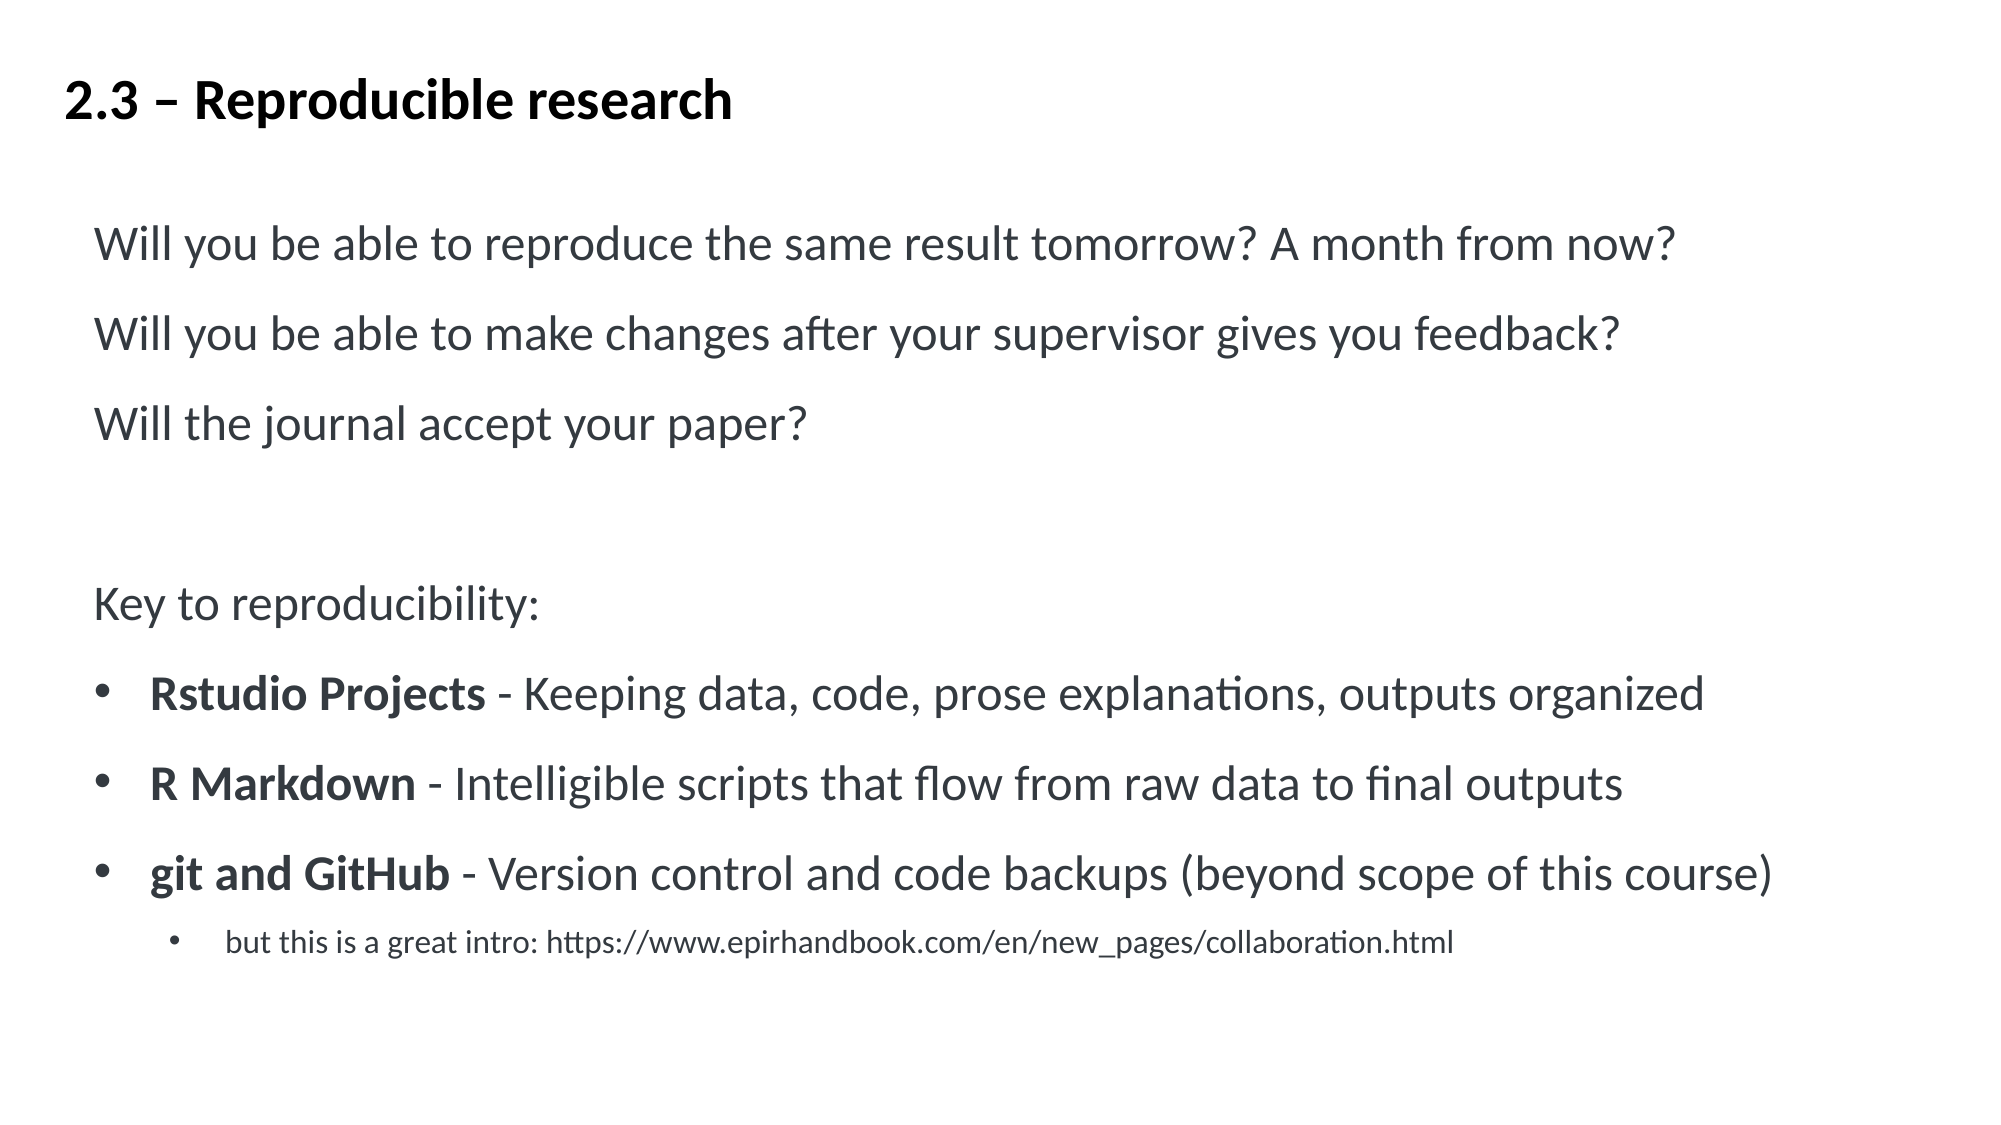

2.3 – Reproducible research
Will you be able to reproduce the same result tomorrow? A month from now?
Will you be able to make changes after your supervisor gives you feedback?
Will the journal accept your paper?

Key to reproducibility:
Rstudio Projects - Keeping data, code, prose explanations, outputs organized
R Markdown - Intelligible scripts that flow from raw data to final outputs
git and GitHub - Version control and code backups (beyond scope of this course)
but this is a great intro: https://www.epirhandbook.com/en/new_pages/collaboration.html